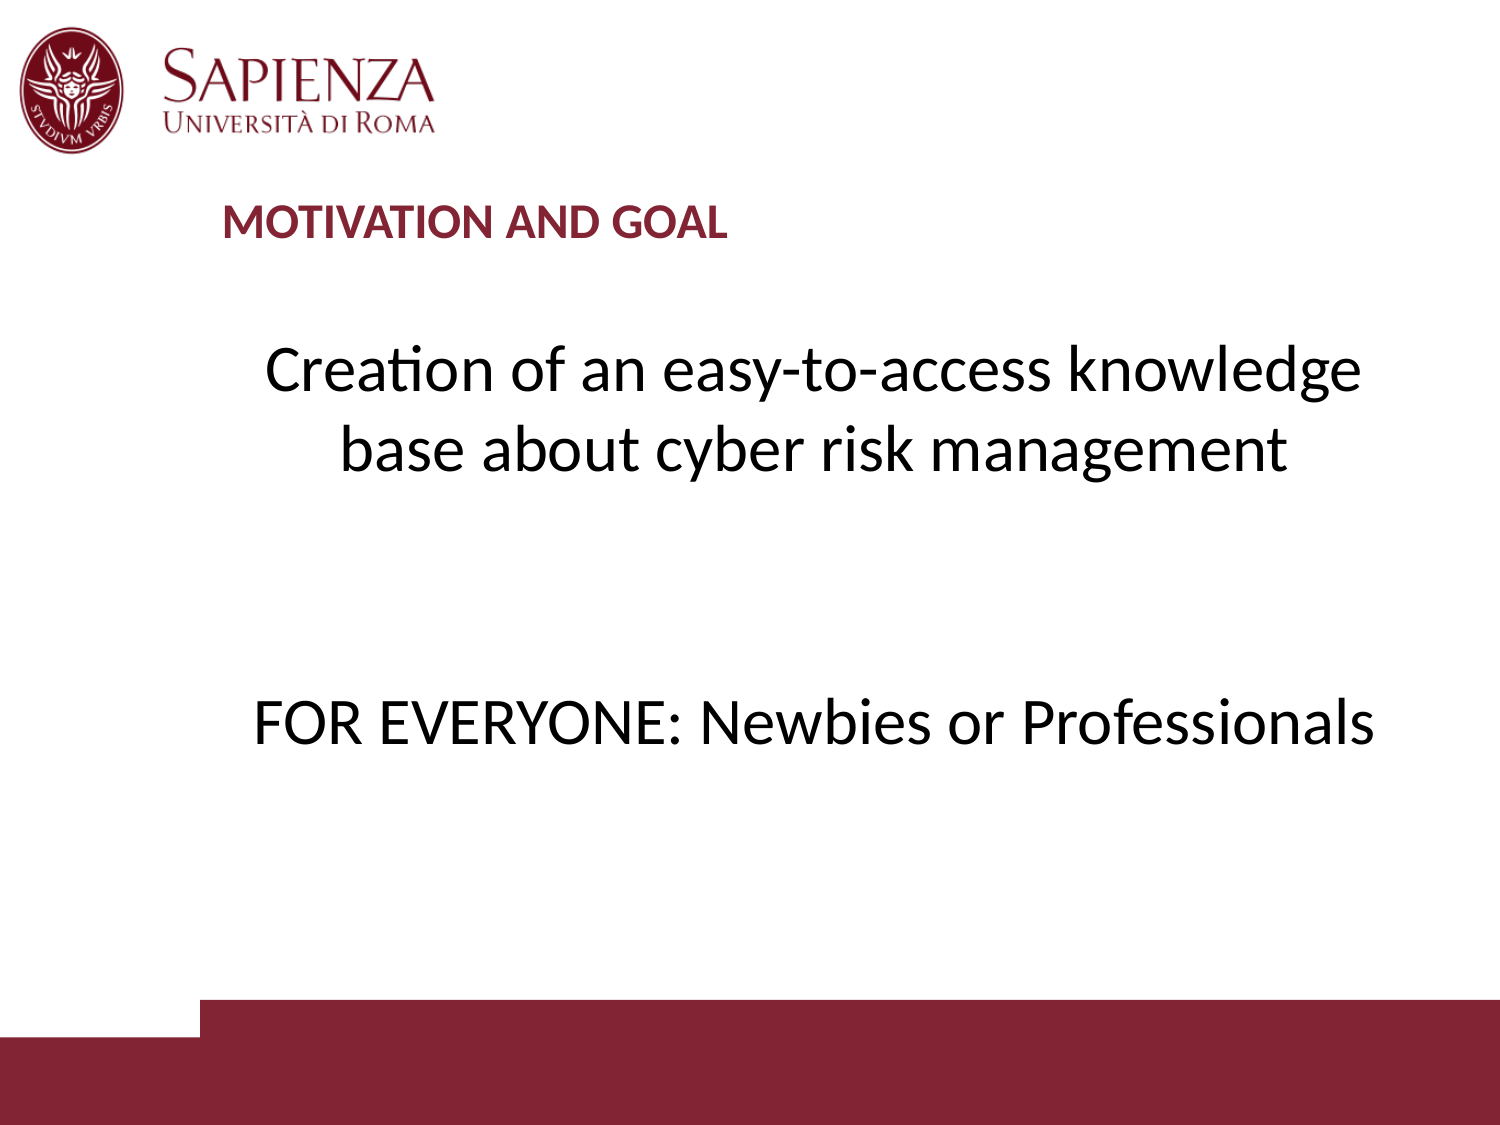

# MOTIVATION AND GOAL
Creation of an easy-to-access knowledge base about cyber risk management
FOR EVERYONE: Newbies or Professionals